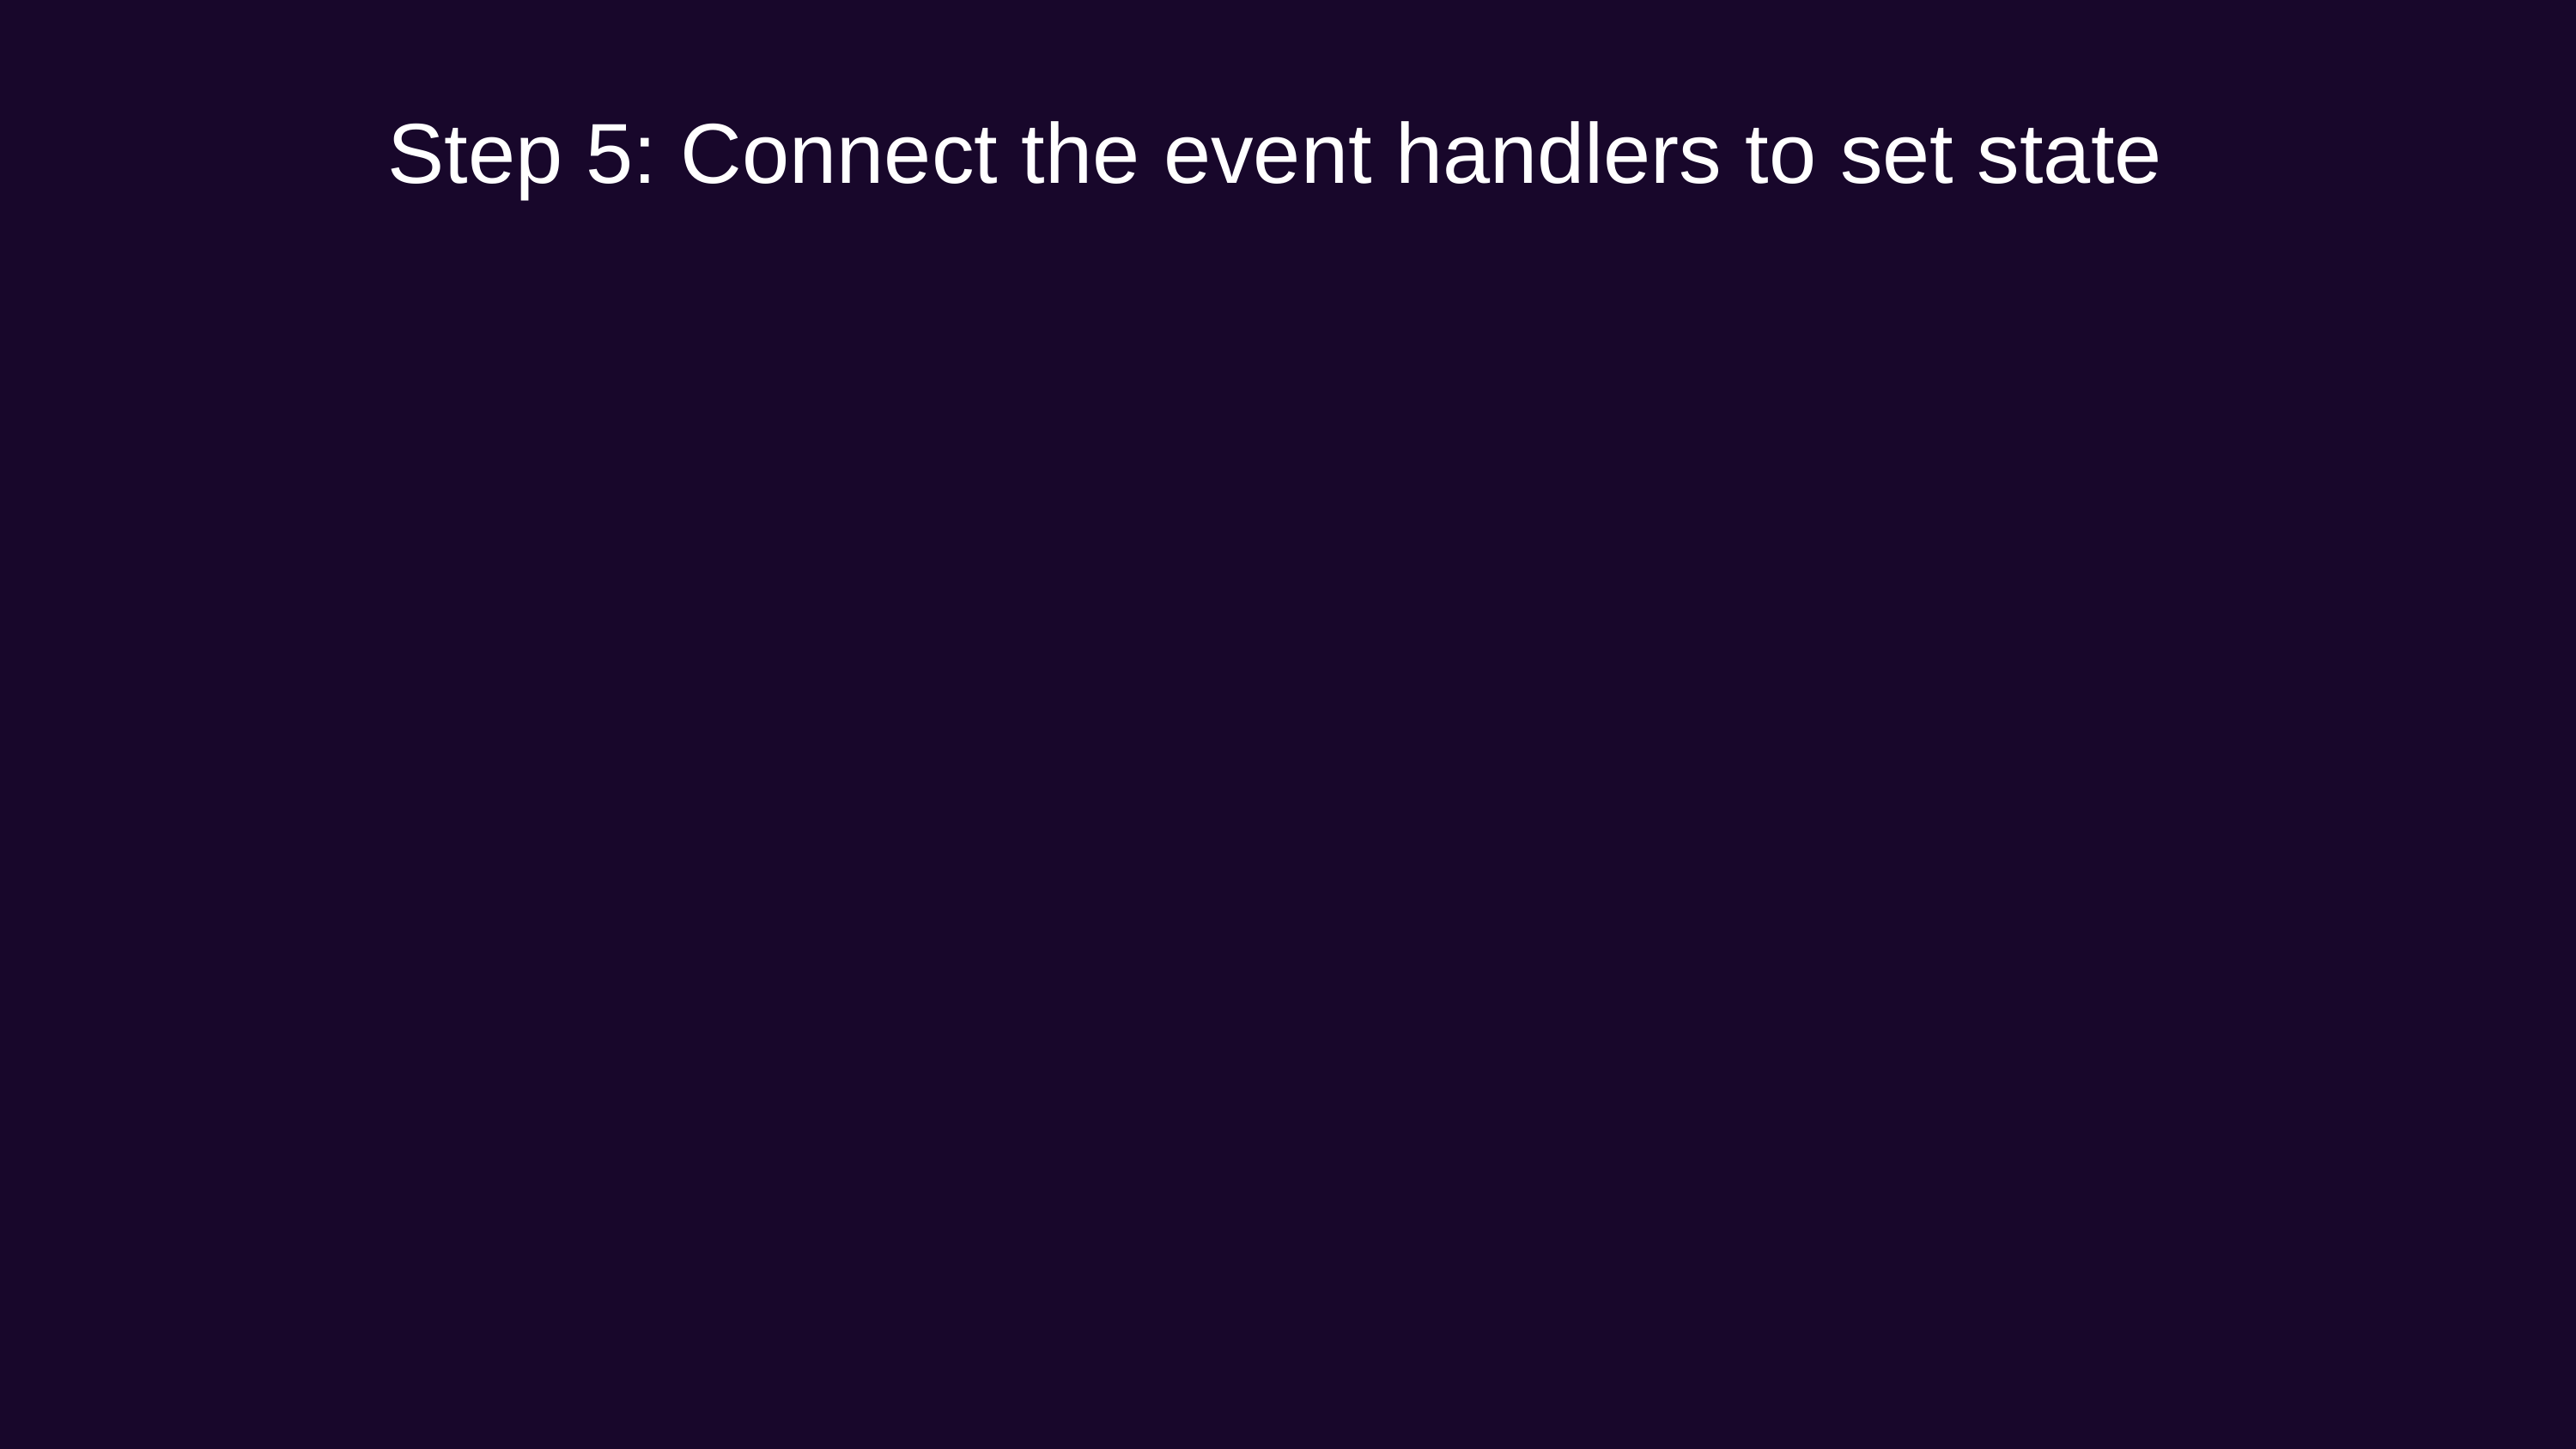

Step 5: Connect the event handlers to set state